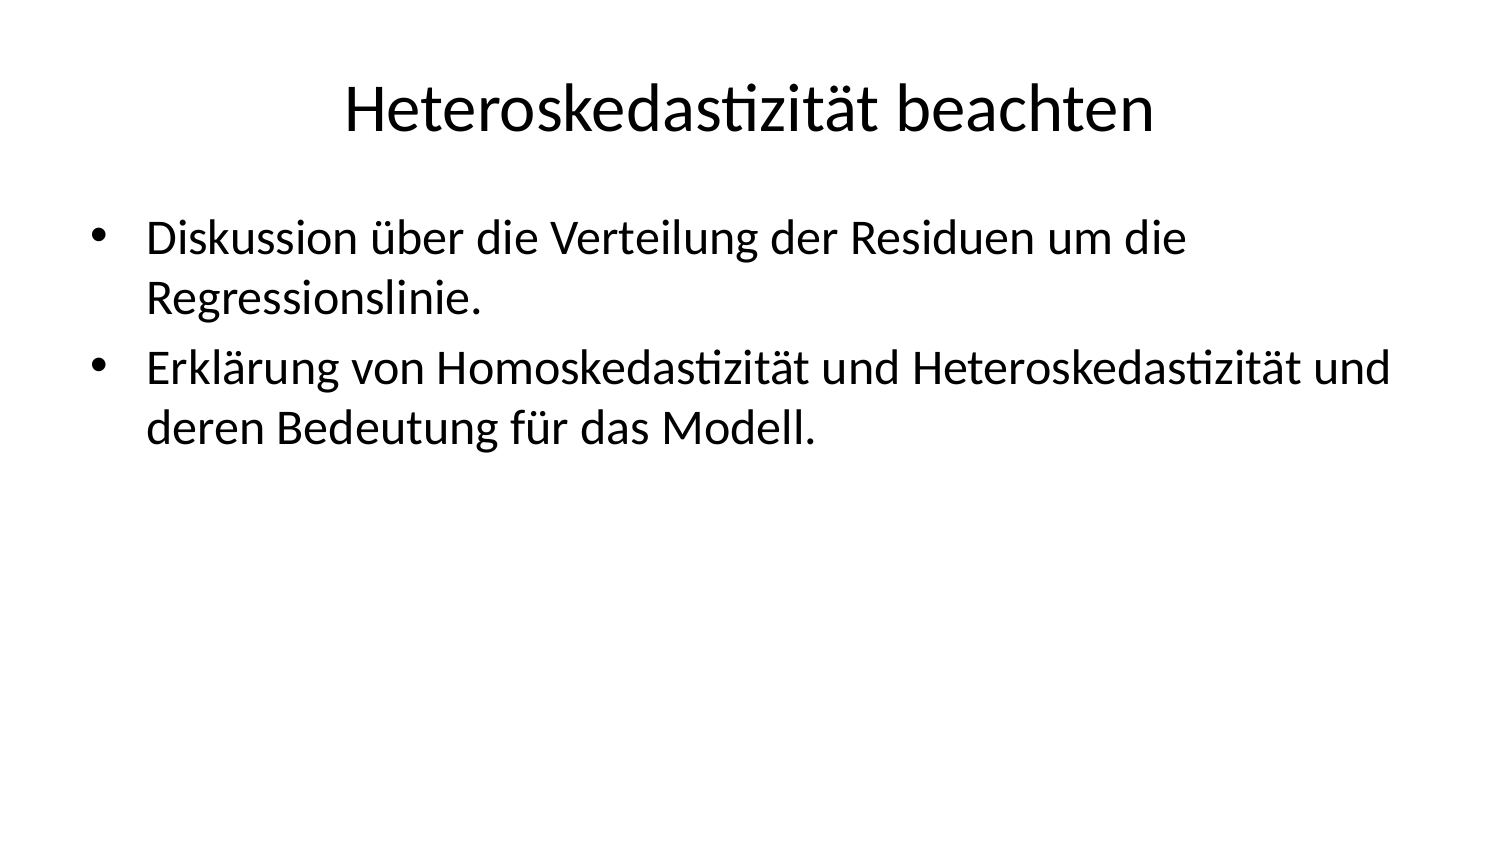

# Heteroskedastizität beachten
Diskussion über die Verteilung der Residuen um die Regressionslinie.
Erklärung von Homoskedastizität und Heteroskedastizität und deren Bedeutung für das Modell.